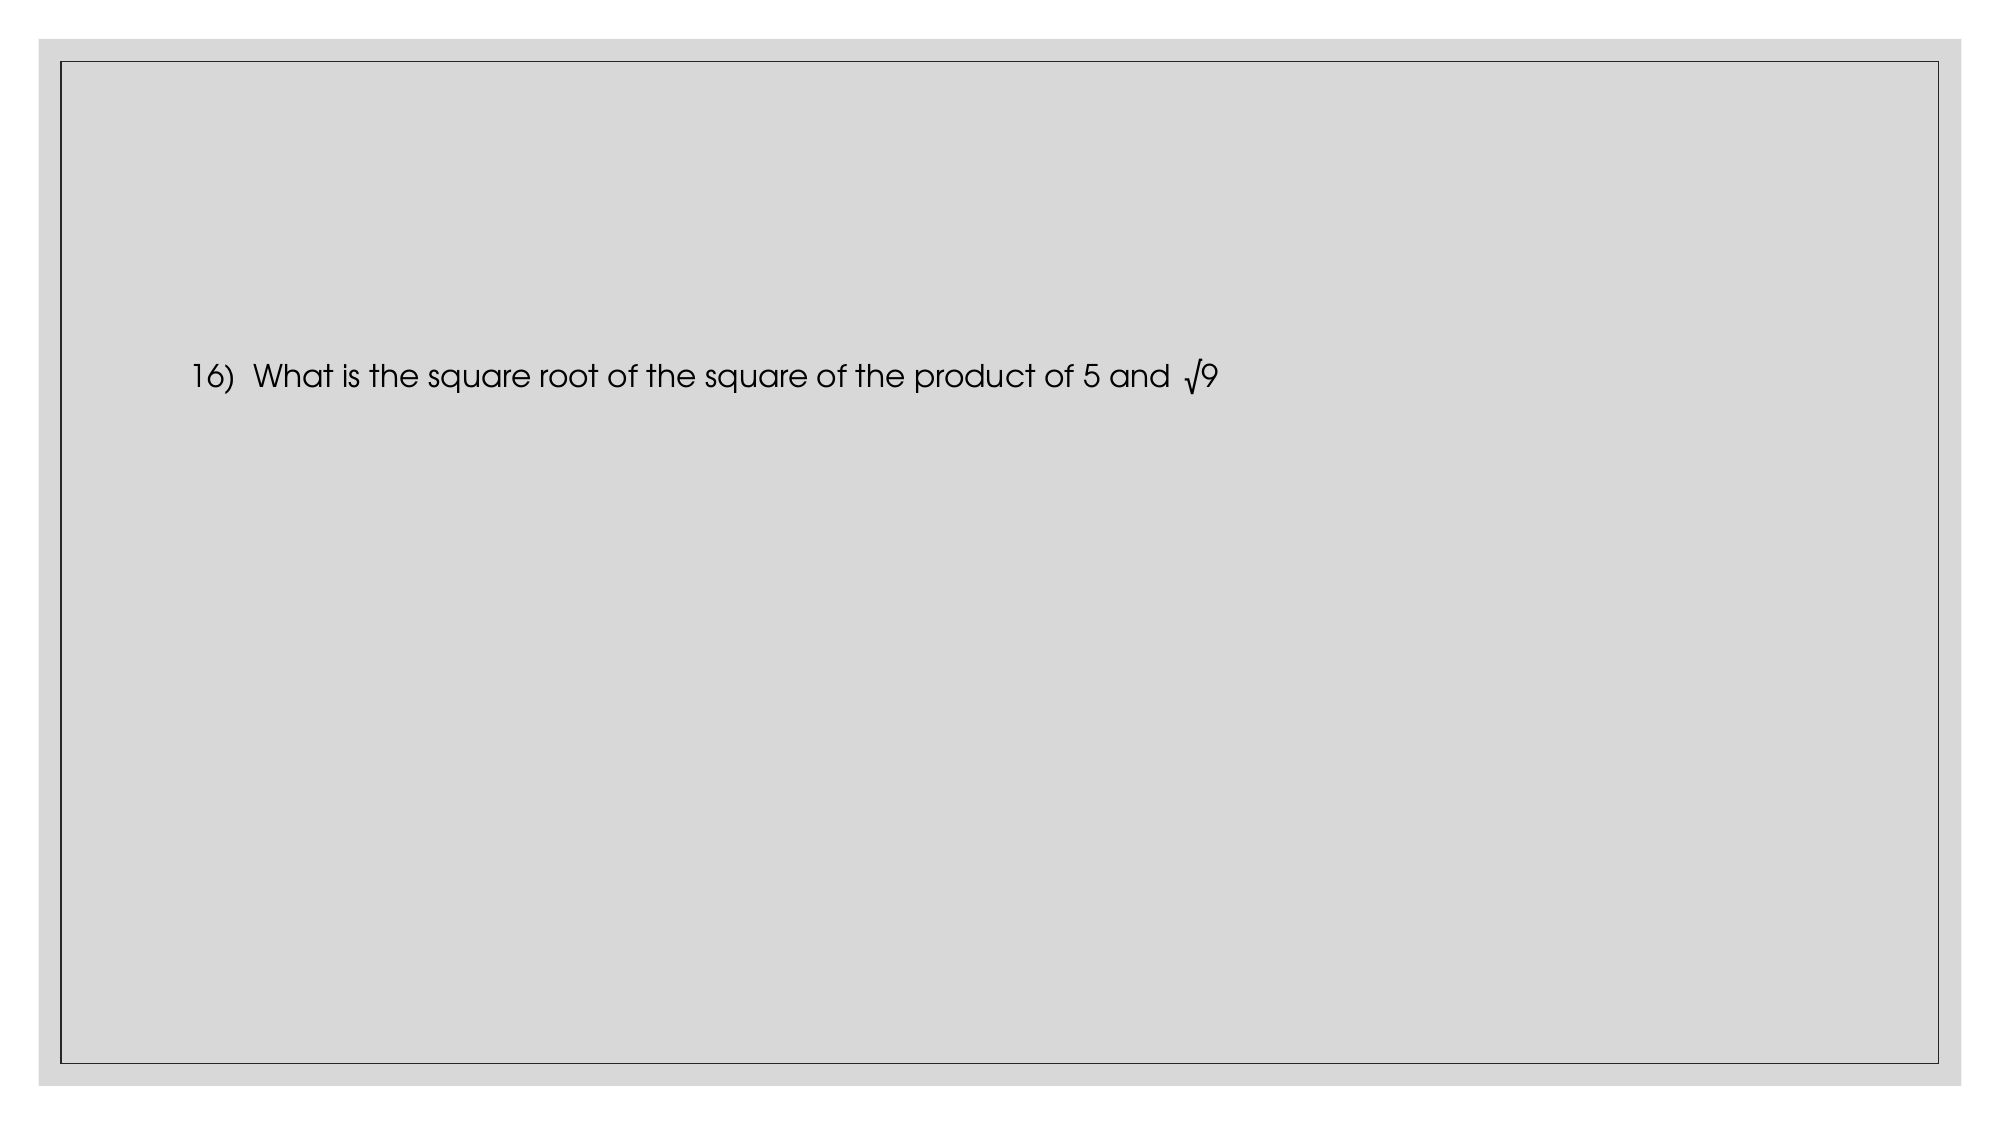

#
16)  What is the square root of the square of the product of 5 and √9